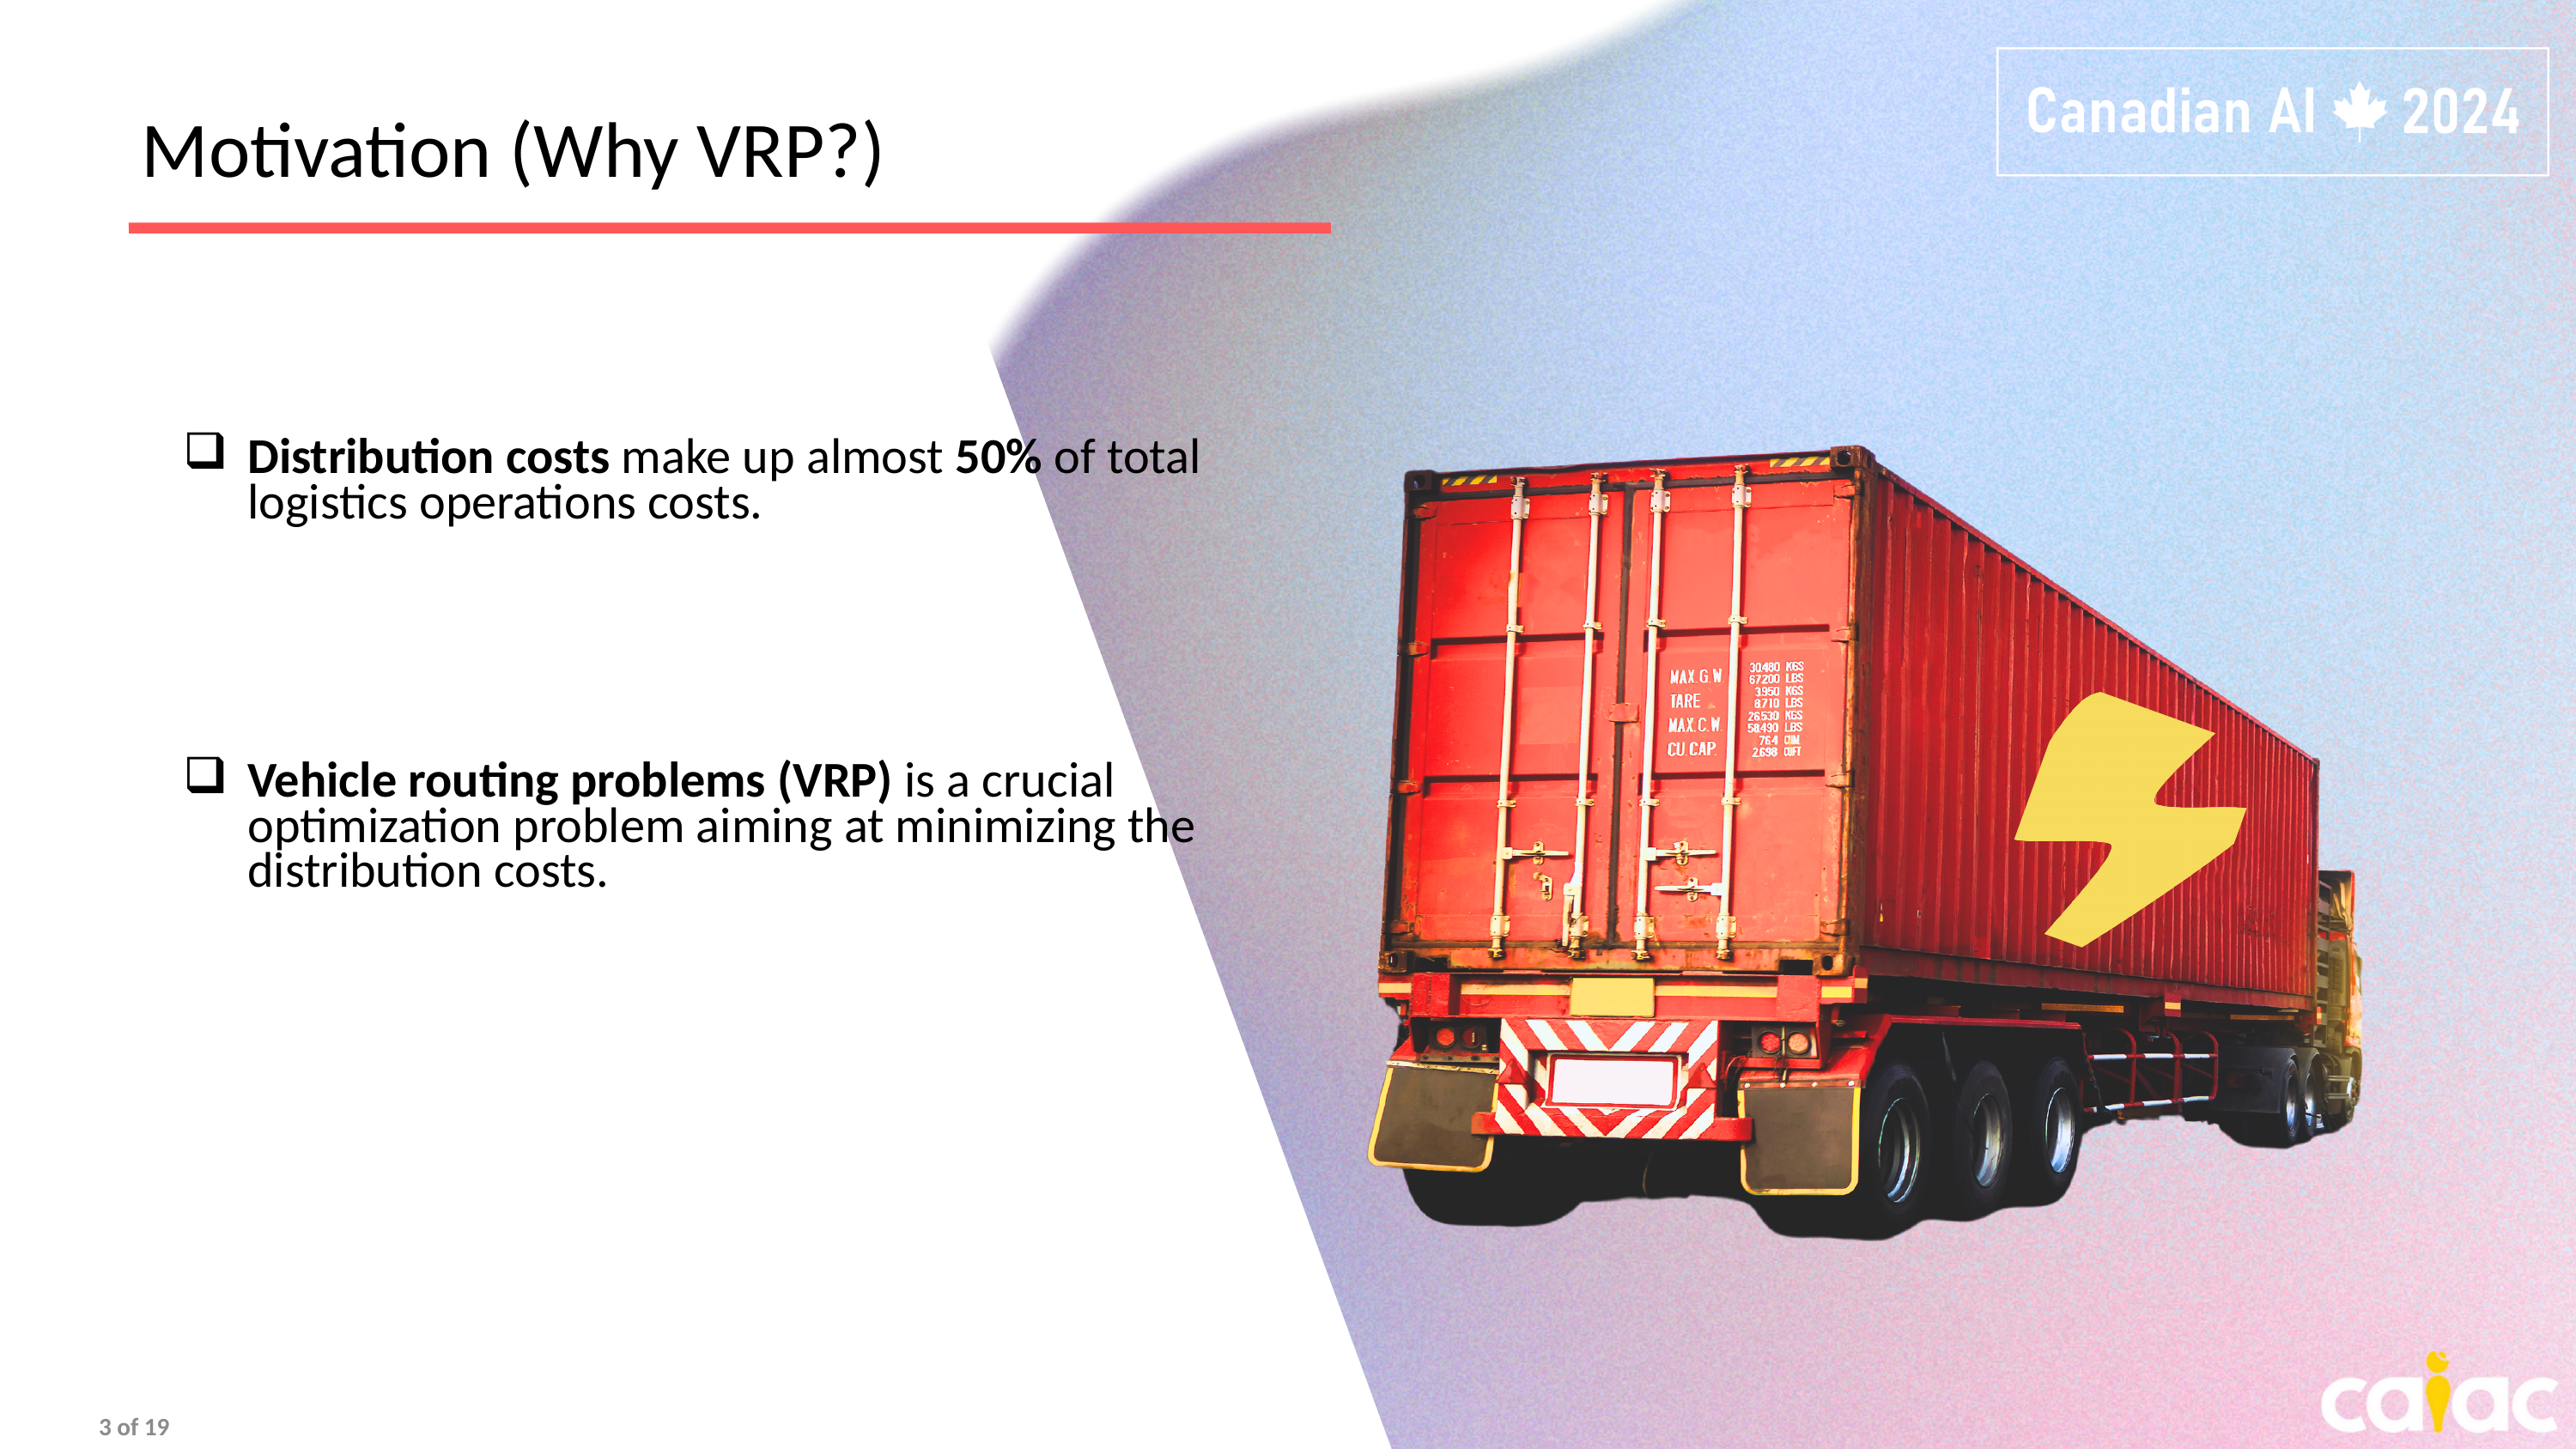

Motivation (Why VRP?)

Distribution costs make up almost 50% of total logistics operations costs.

Vehicle routing problems (VRP) is a crucial  optimization problem aiming at minimizing the distribution costs.

3 of 19